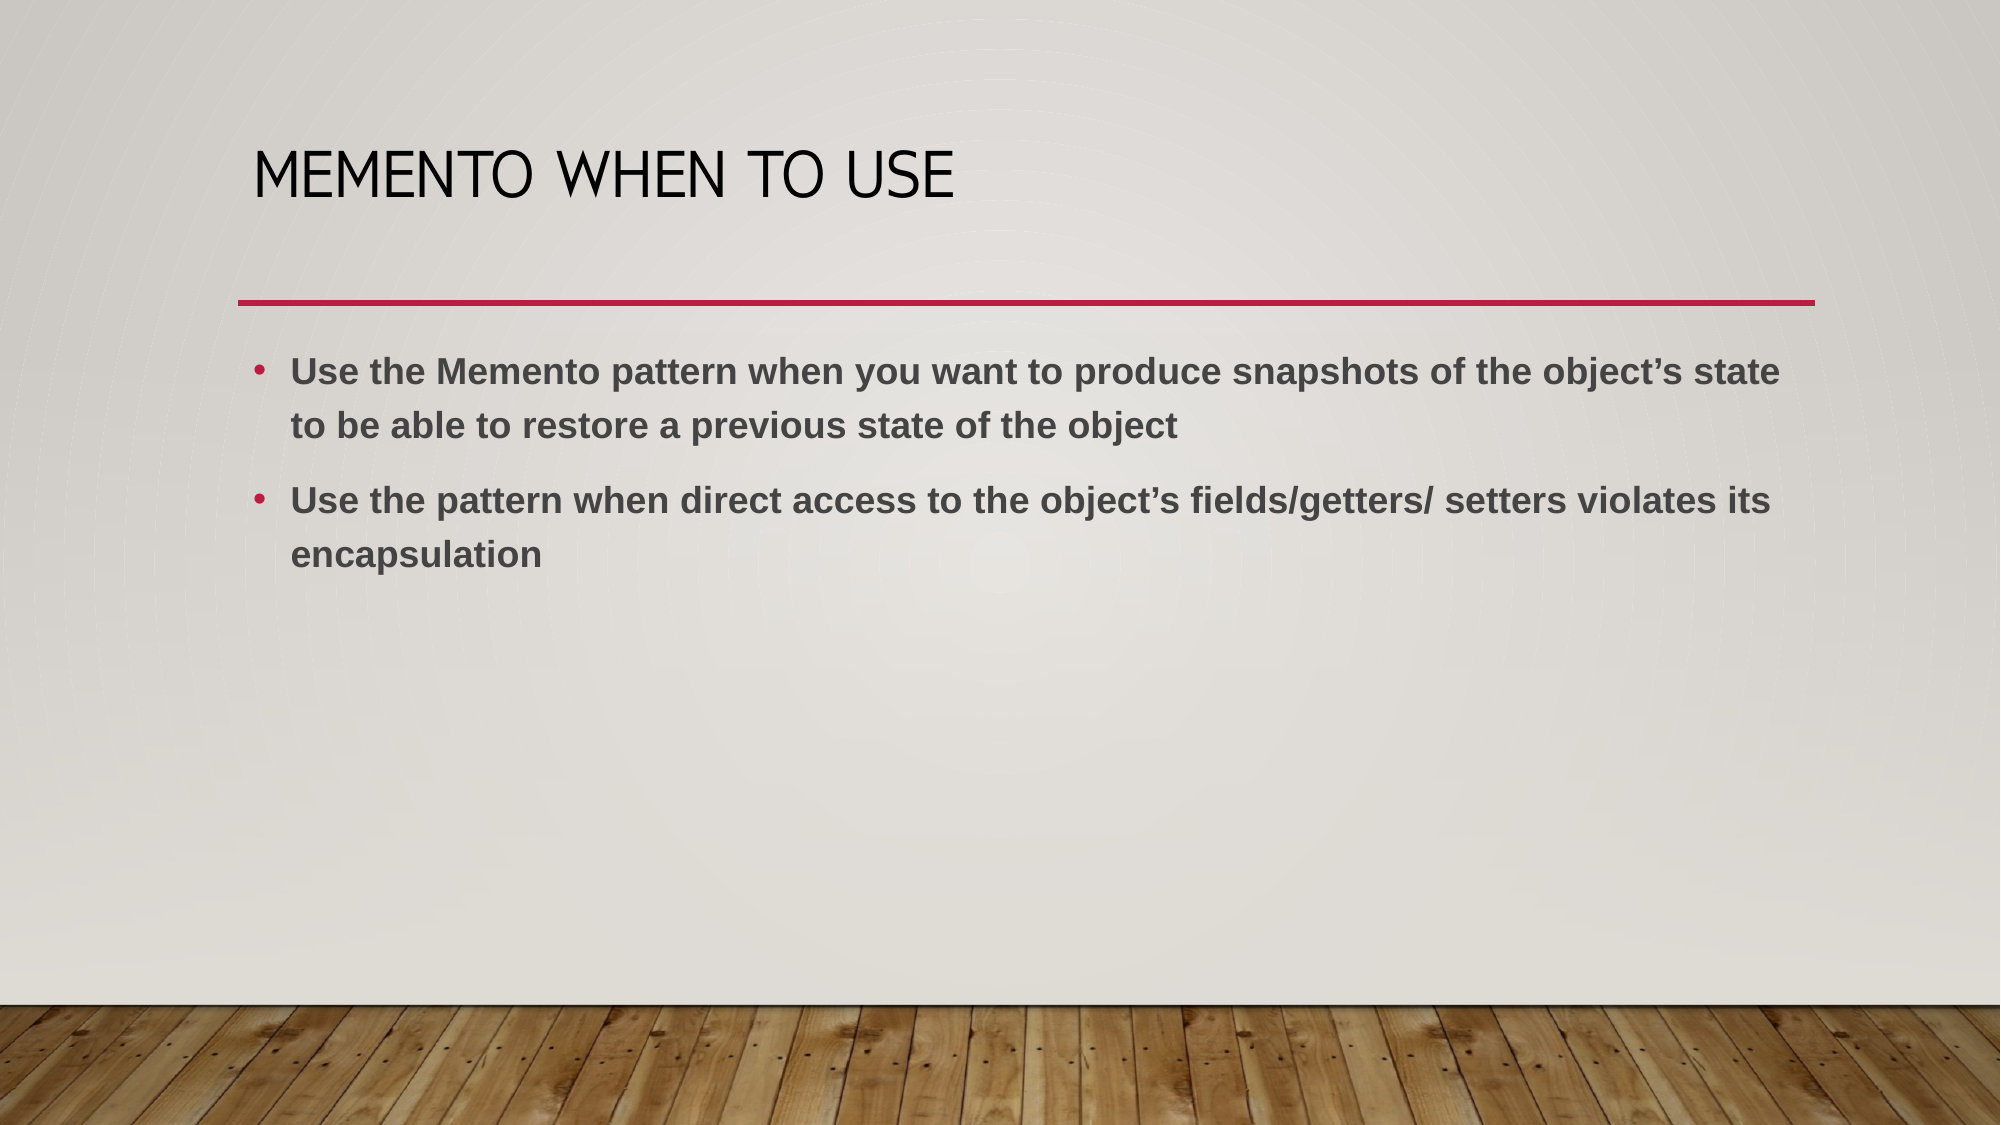

# Memento when to use
Use the Memento pattern when you want to produce snapshots of the object’s state to be able to restore a previous state of the object
Use the pattern when direct access to the object’s fields/getters/ setters violates its encapsulation